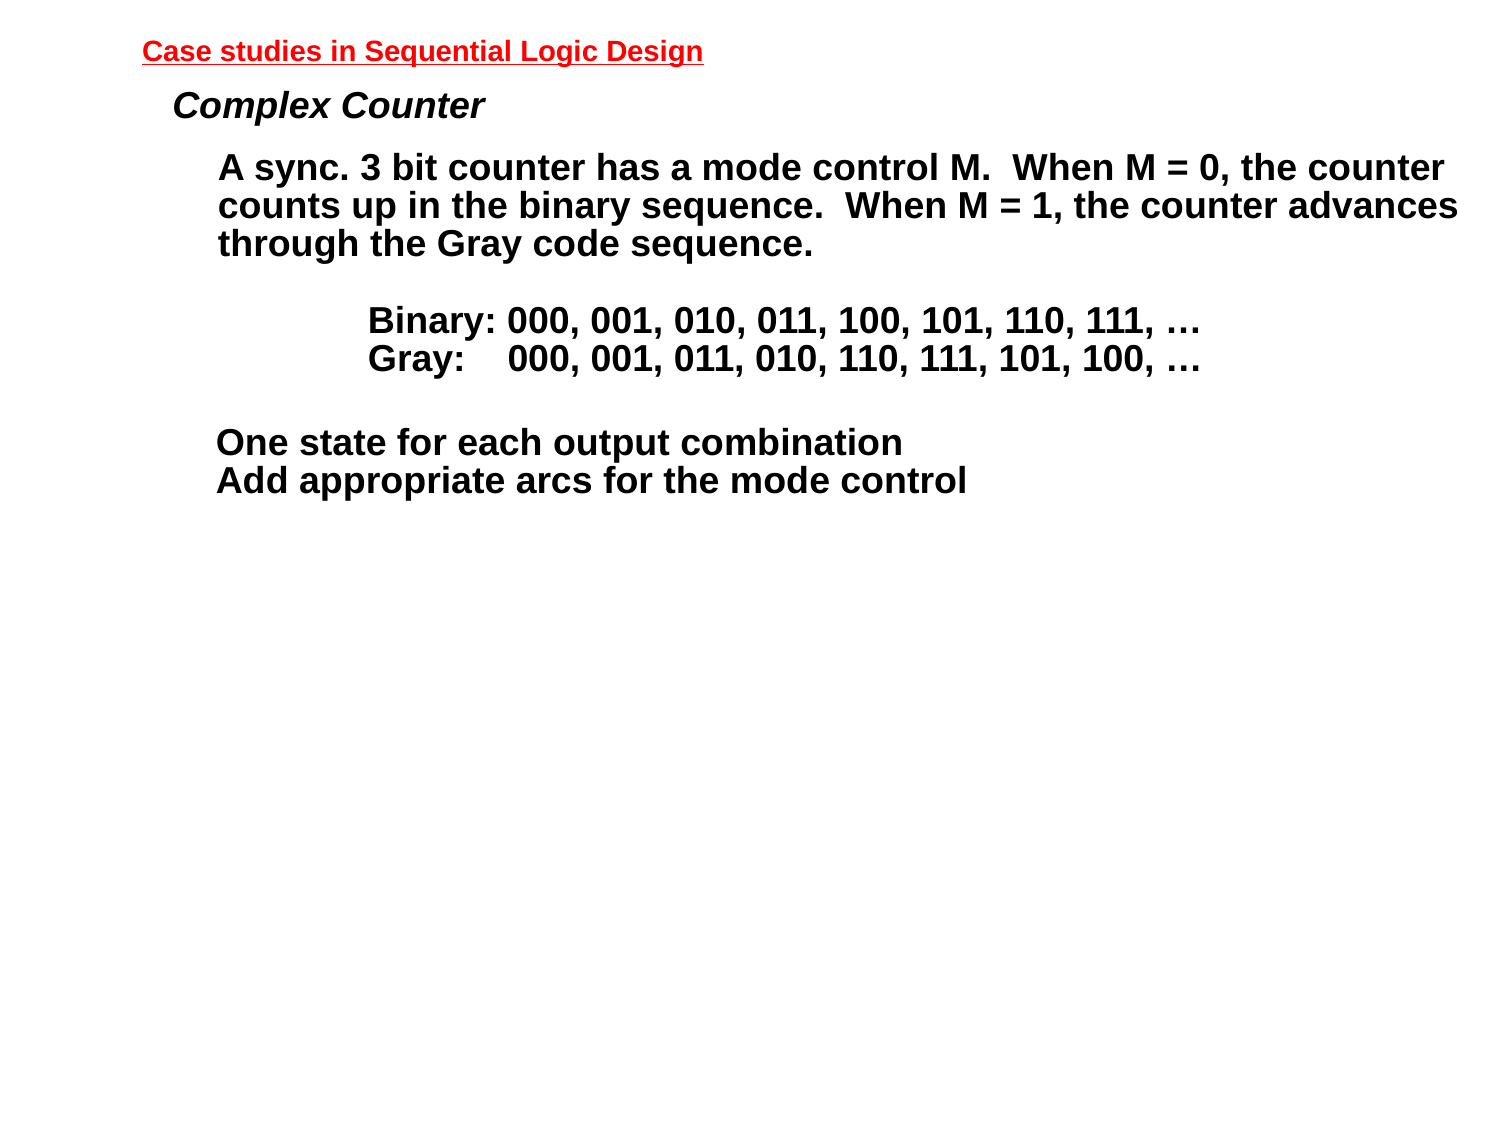

Case studies in Sequential Logic Design
Complex Counter
A sync. 3 bit counter has a mode control M.  When M = 0, the counter
counts up in the binary sequence.  When M = 1, the counter advances
through the Gray code sequence.

	Binary: 000, 001, 010, 011, 100, 101, 110, 111, …
	Gray:    000, 001, 011, 010, 110, 111, 101, 100, …

One state for each output combination
Add appropriate arcs for the mode control